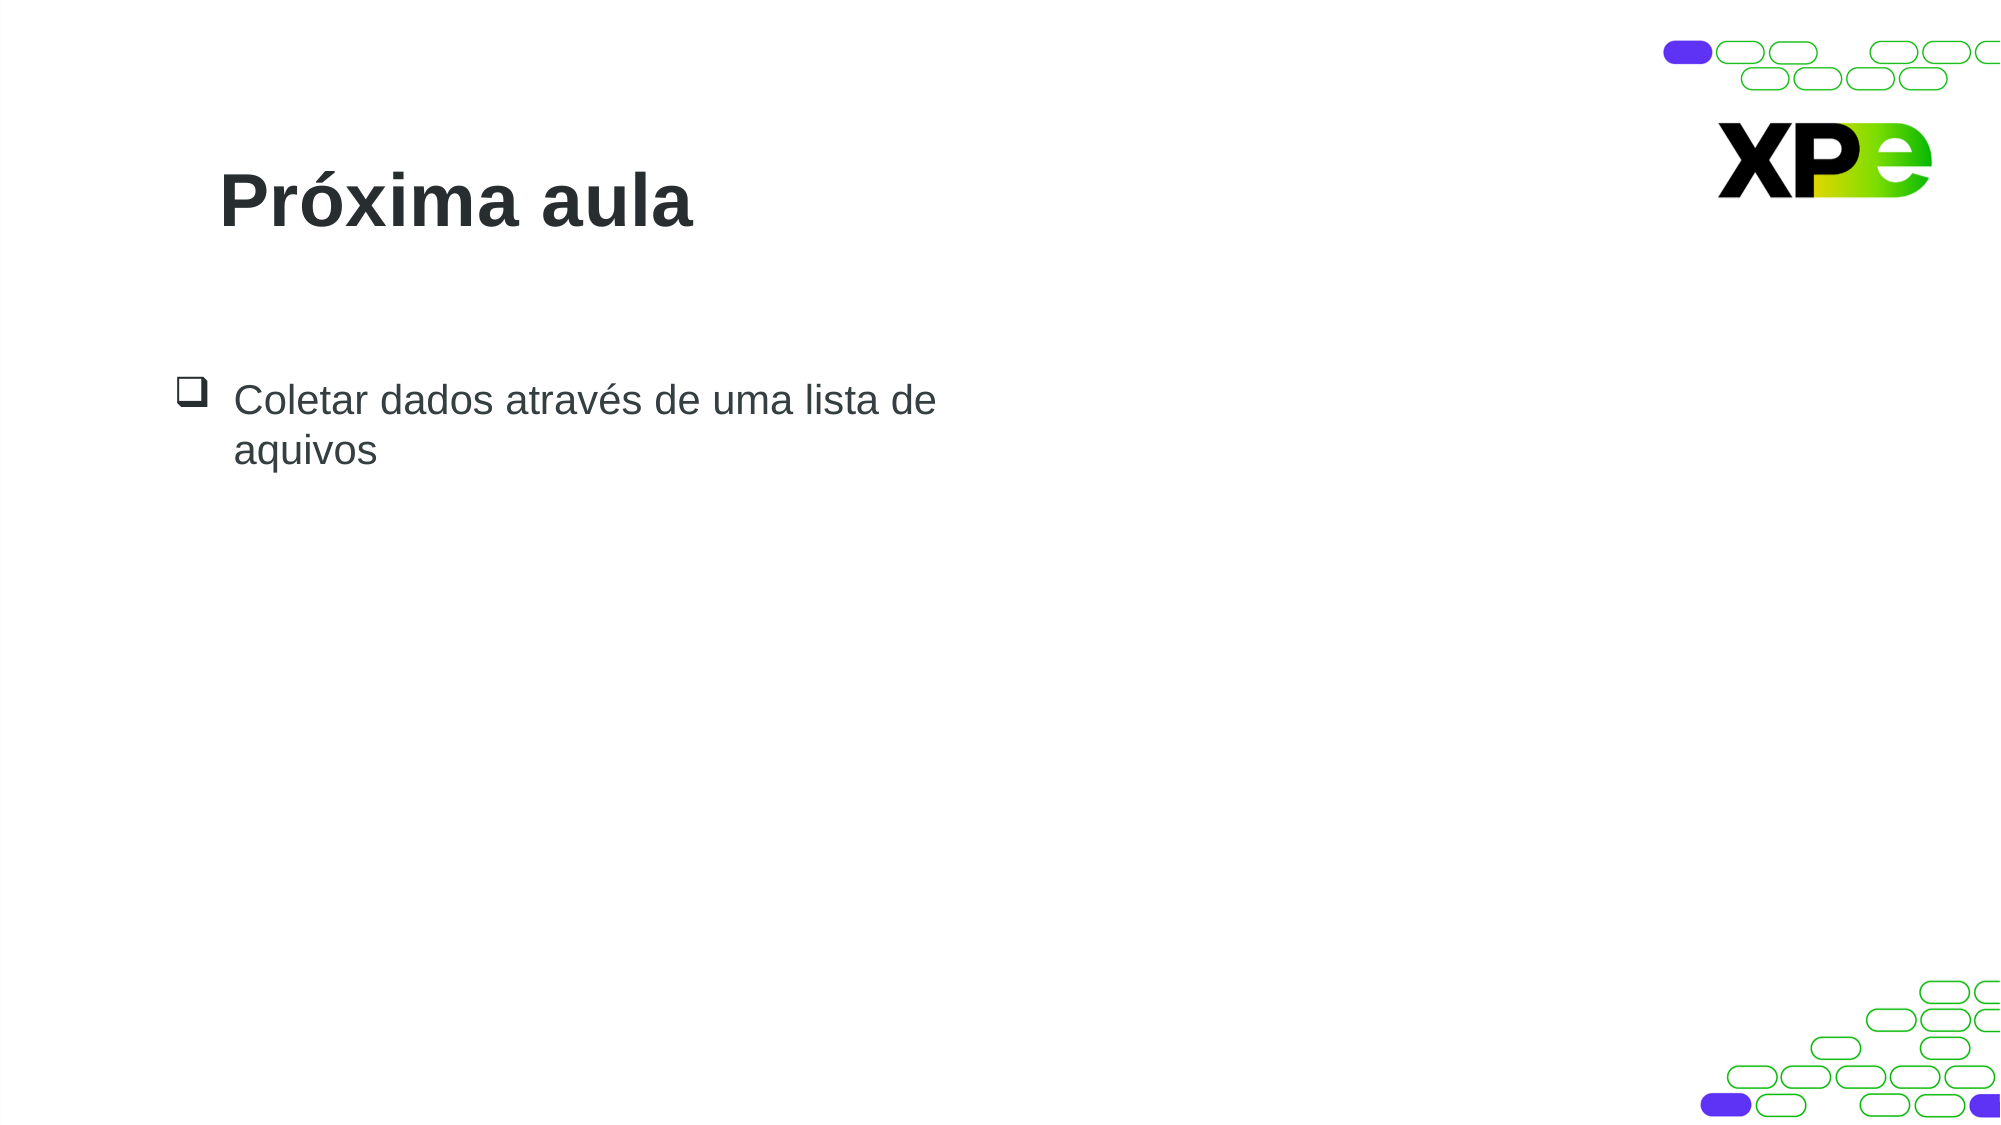

# Próxima aula
Coletar dados através de uma lista de aquivos